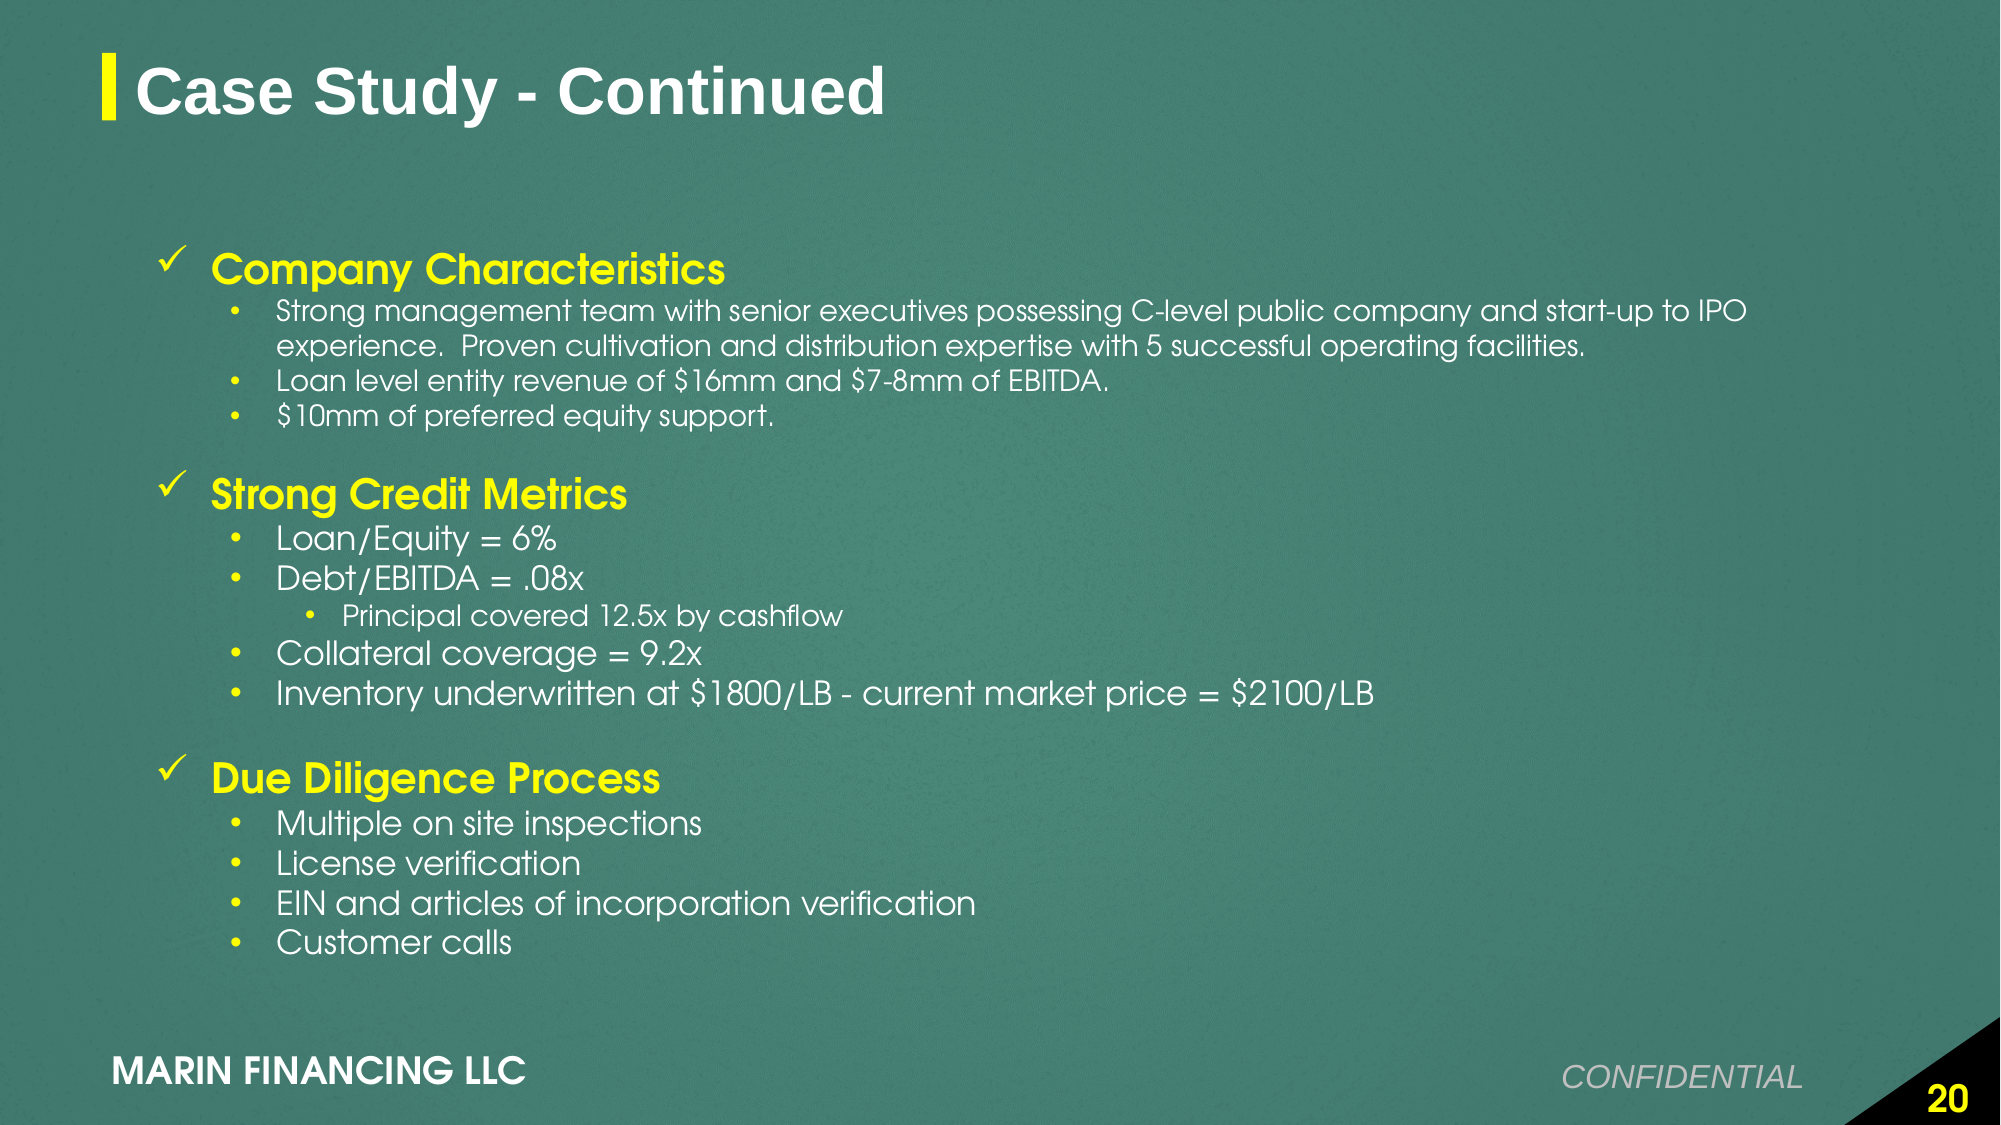

Case Study - Continued

Company Characteristics
Strong management team with senior executives possessing C-level public company and start-up to IPO experience.  Proven cultivation and distribution expertise with 5 successful operating facilities.
Loan level entity revenue of $16mm and $7-8mm of EBITDA.
$10mm of preferred equity support.

Strong Credit Metrics
Loan/Equity = 6%
Debt/EBITDA = .08x
Principal covered 12.5x by cashflow
Collateral coverage = 9.2x
Inventory underwritten at $1800/LB - current market price = $2100/LB

Due Diligence Process
Multiple on site inspections
License verification
EIN and articles of incorporation verification
Customer calls
20
MARIN FINANCING LLC
CONFIDENTIAL